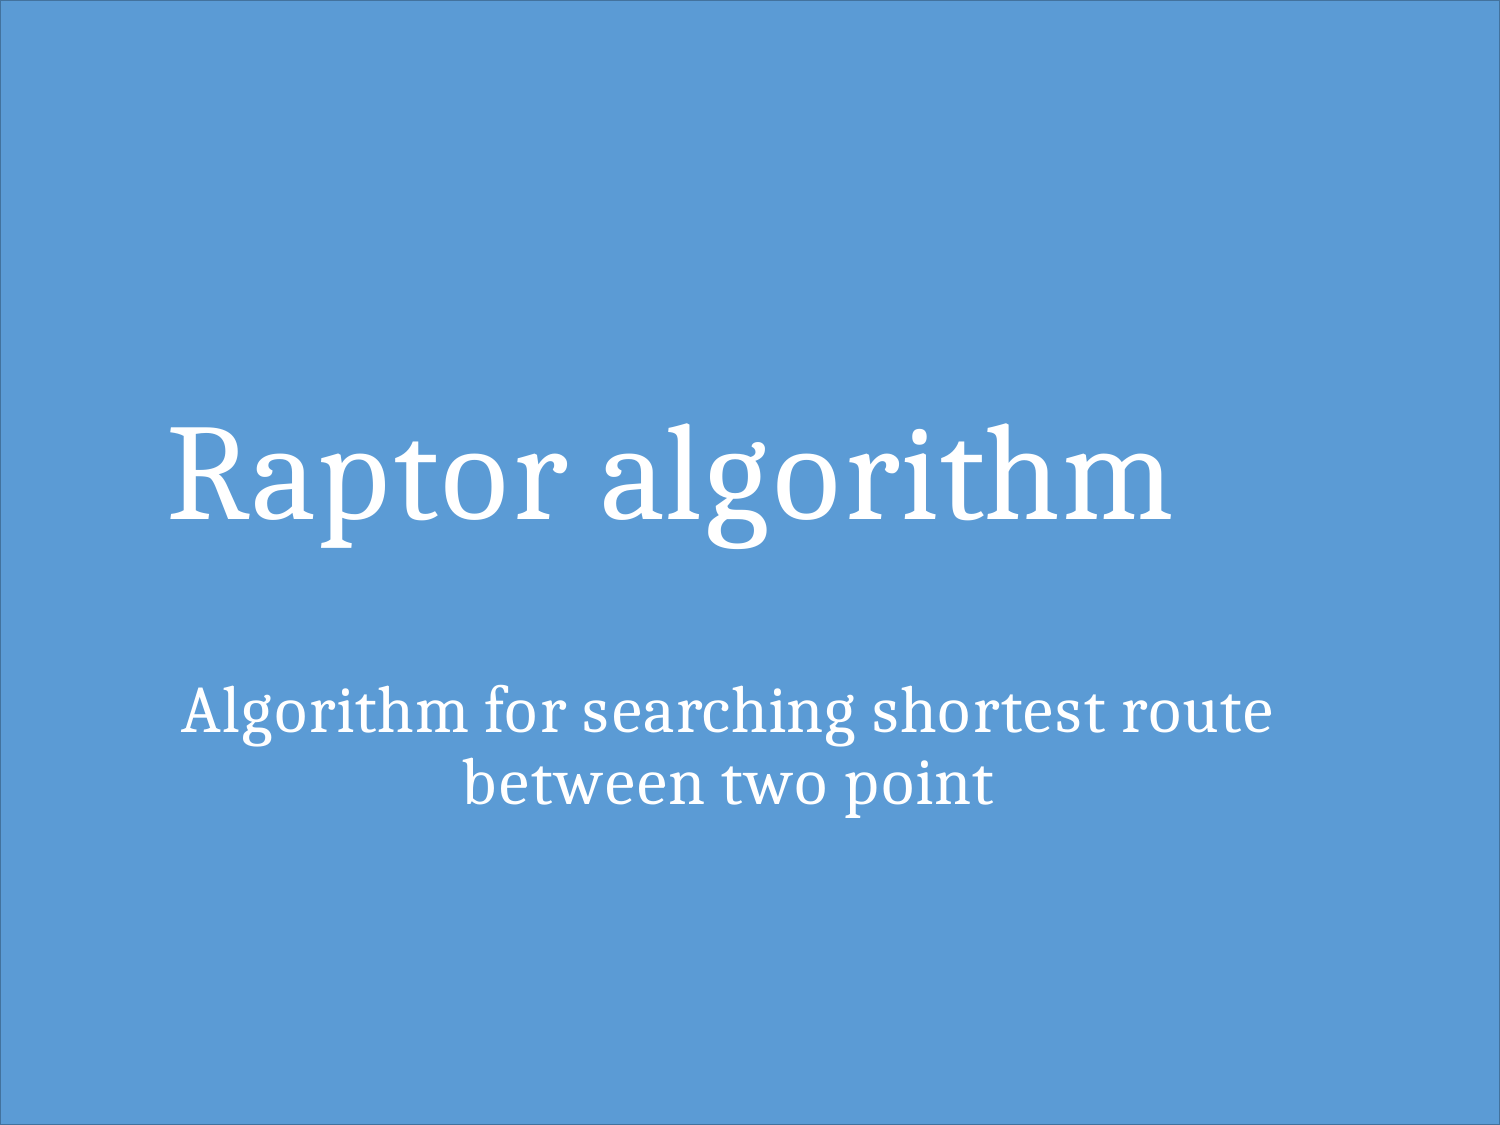

# Raptor algorithm
Algorithm for searching shortest route between two point
47